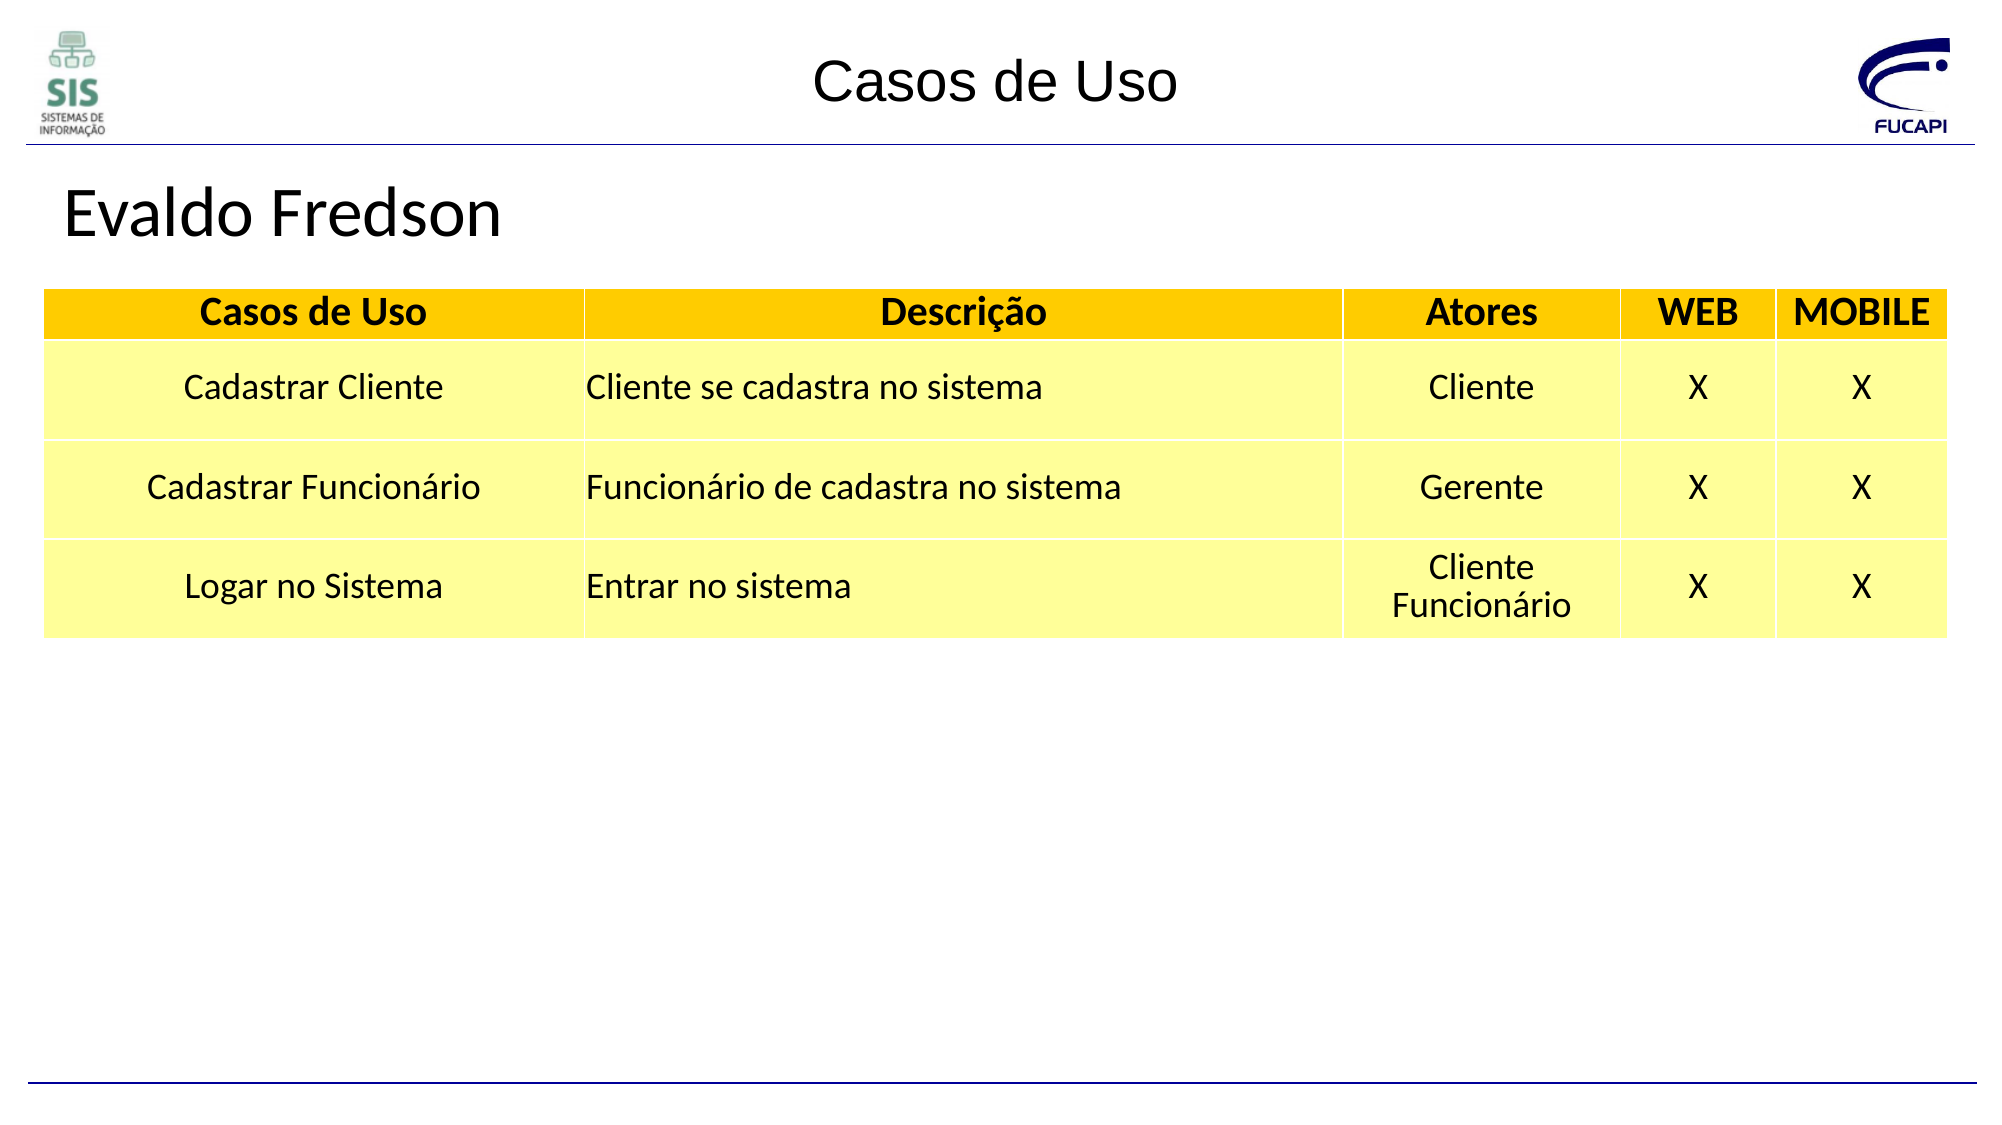

Casos de Uso
Evaldo Fredson
| Casos de Uso | Descrição | Atores | WEB | MOBILE |
| --- | --- | --- | --- | --- |
| Cadastrar Cliente | Cliente se cadastra no sistema | Cliente | X | X |
| Cadastrar Funcionário | Funcionário de cadastra no sistema | Gerente | X | X |
| Logar no Sistema | Entrar no sistema | Cliente Funcionário | X | X |